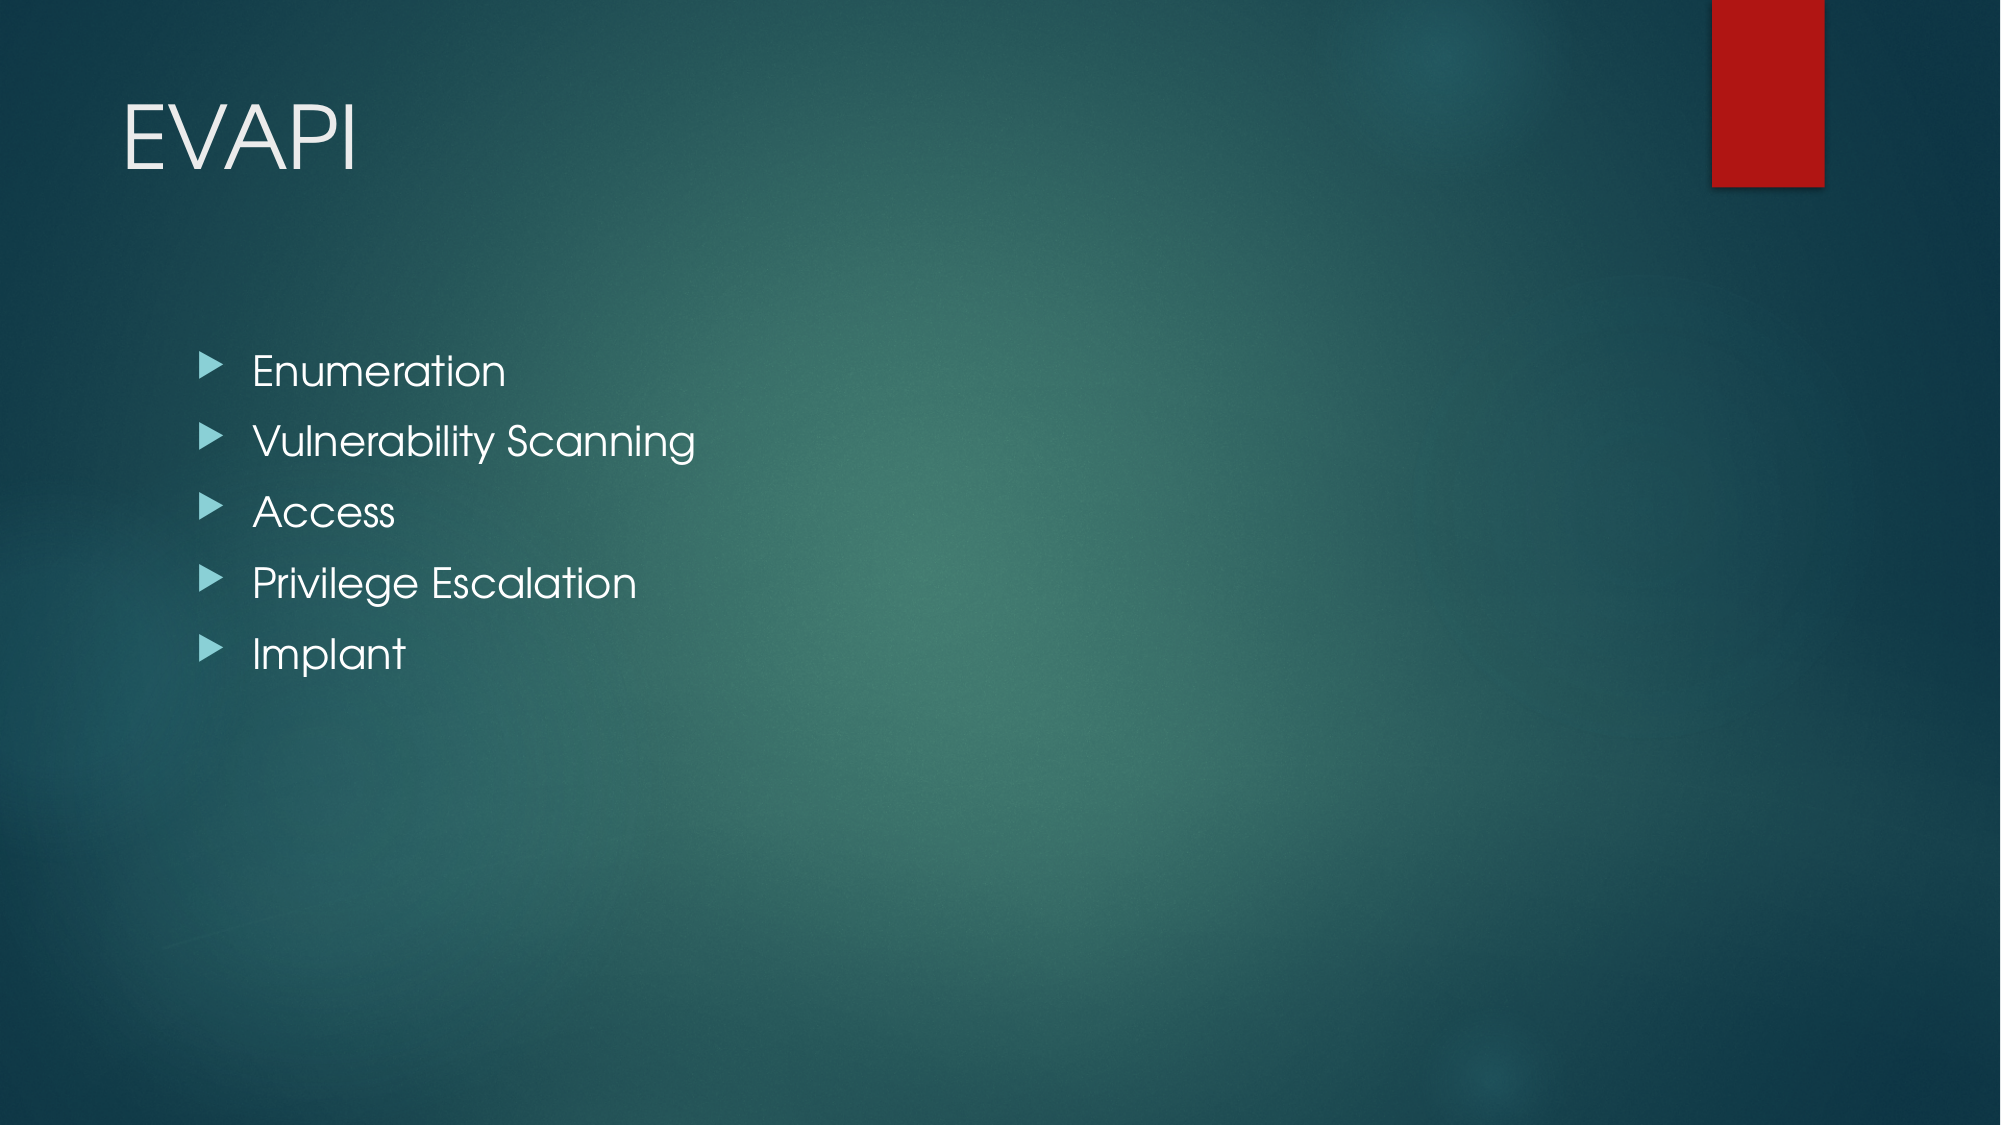

# EVAPI
Enumeration
Vulnerability Scanning
Access
Privilege Escalation
Implant